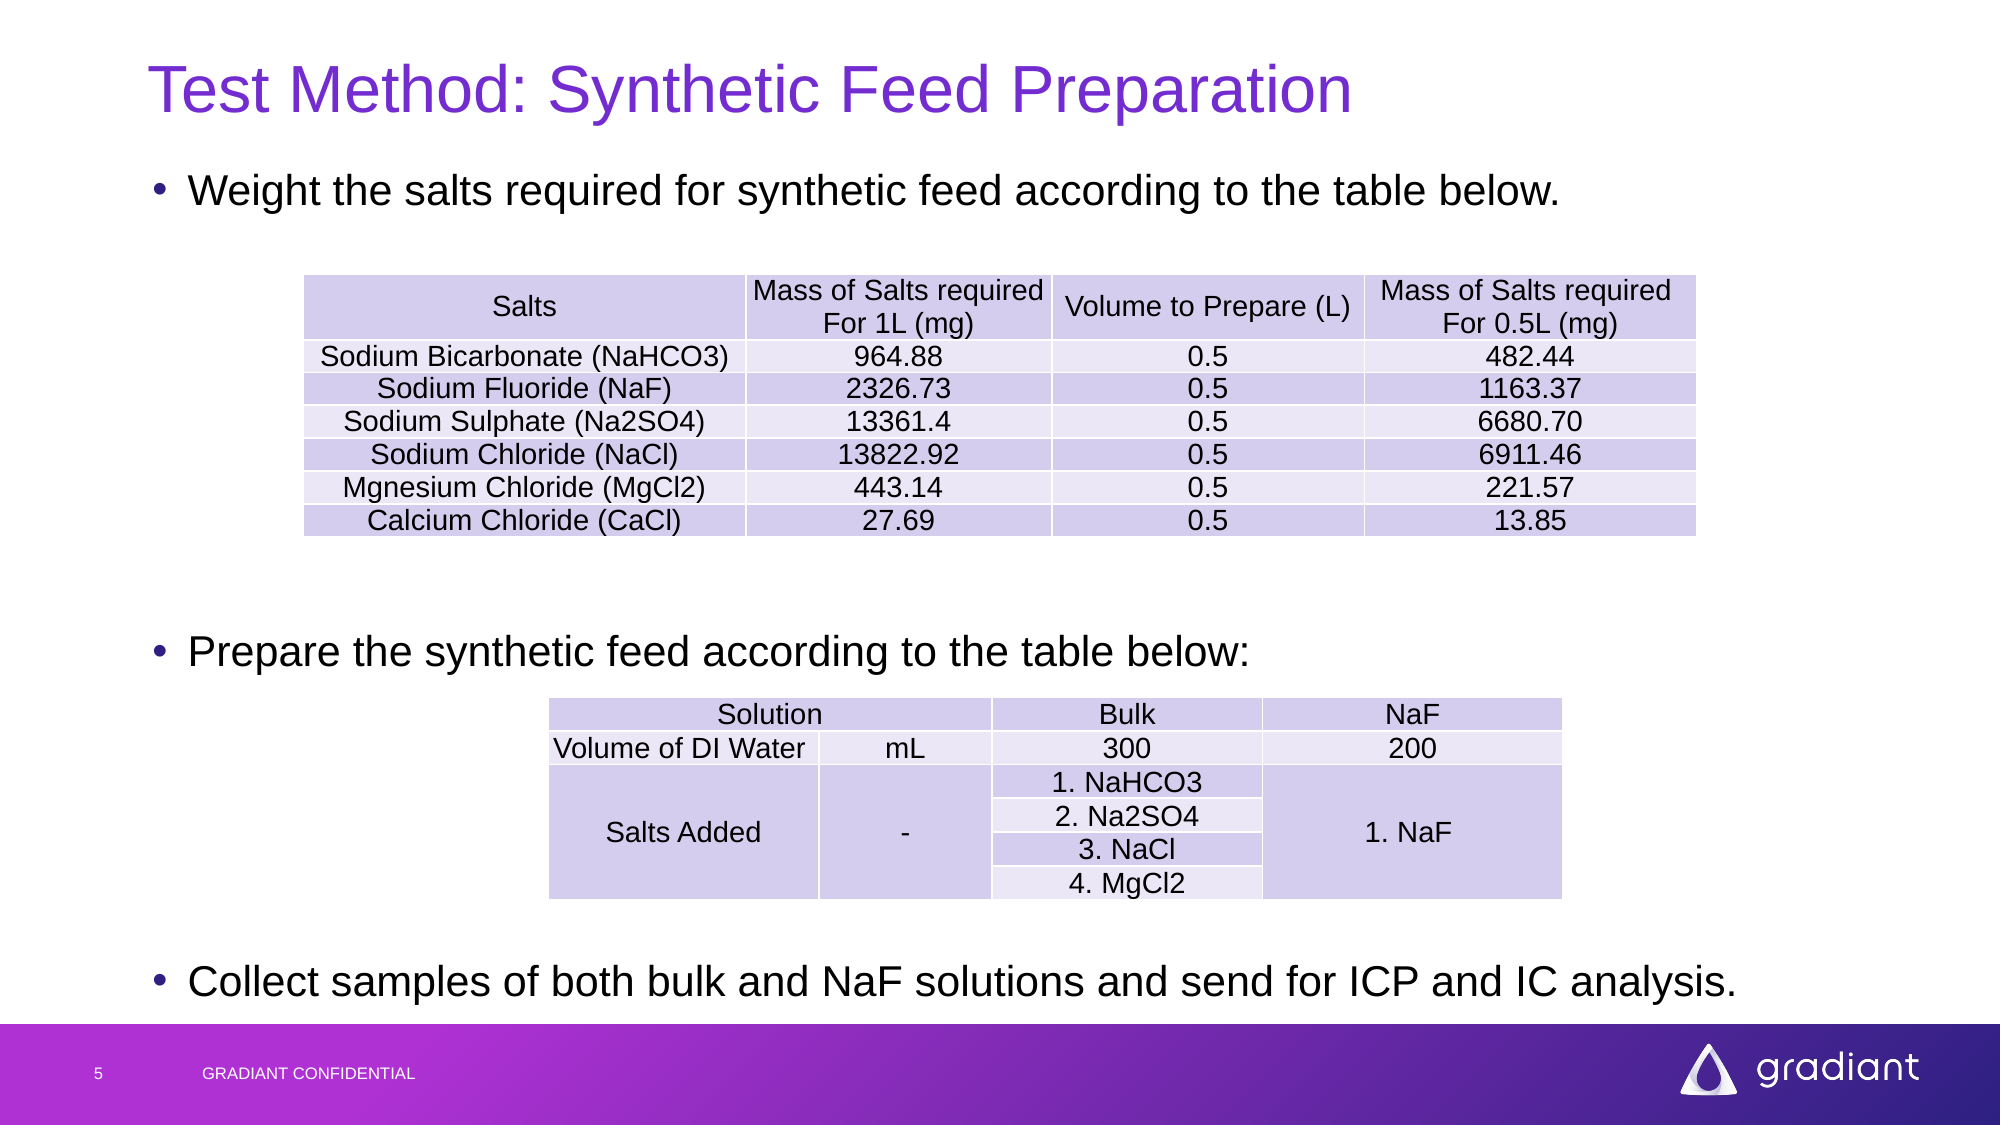

# Test Method: Synthetic Feed Preparation
Weight the salts required for synthetic feed according to the table below.

Prepare the synthetic feed according to the table below:

Collect samples of both bulk and NaF solutions and send for ICP and IC analysis.

| Salts | Mass of Salts required For 1L (mg) | Volume to Prepare (L) | Mass of Salts required For 0.5L (mg) |
| --- | --- | --- | --- |
| Sodium Bicarbonate (NaHCO3) | 964.88 | 0.5 | 482.44 |
| Sodium Fluoride (NaF) | 2326.73 | 0.5 | 1163.37 |
| Sodium Sulphate (Na2SO4) | 13361.4 | 0.5 | 6680.70 |
| Sodium Chloride (NaCl) | 13822.92 | 0.5 | 6911.46 |
| Mgnesium Chloride (MgCl2) | 443.14 | 0.5 | 221.57 |
| Calcium Chloride (CaCl) | 27.69 | 0.5 | 13.85 |
| Solution |  | Bulk | NaF |
| --- | --- | --- | --- |
| Volume of DI Water | mL | 300 | 200 |
| Salts Added | - | 1. NaHCO3 | 1. NaF |
|  |  | 2. Na2SO4 |  |
|  |  | 3. NaCl |  |
|  |  | 4. MgCl2 |  |
5
GRADIANT CONFIDENTIAL